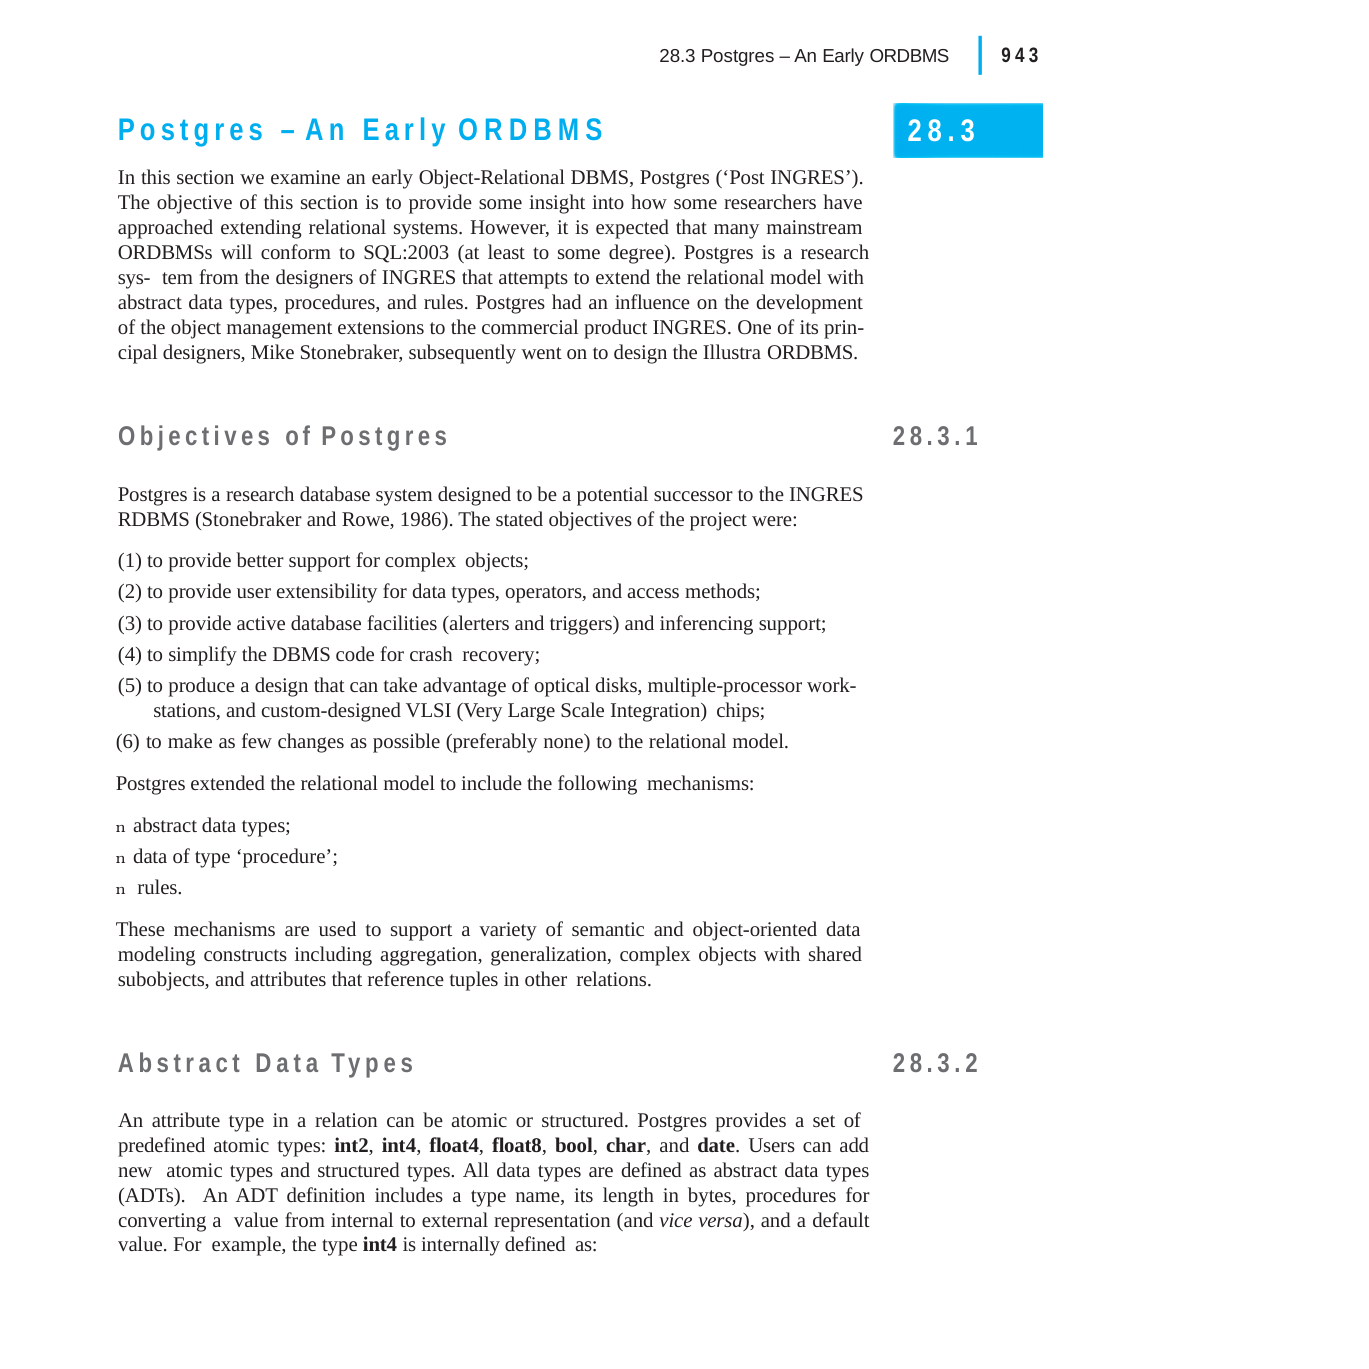

|
943
28.3 Postgres – An Early ORDBMS

Postgres – An Early ORDBMS
In this section we examine an early Object-Relational DBMS, Postgres (‘Post INGRES’).  The objective of this section is to provide some insight into how some researchers have  approached extending relational systems. However, it is expected that many mainstream  ORDBMSs will conform to SQL:2003 (at least to some degree). Postgres is a research sys-  tem from the designers of INGRES that attempts to extend the relational model with  abstract data types, procedures, and rules. Postgres had an influence on the development  of the object management extensions to the commercial product INGRES. One of its prin-  cipal designers, Mike Stonebraker, subsequently went on to design the Illustra ORDBMS.
28.3
Objectives of Postgres
28.3.1
Postgres is a research database system designed to be a potential successor to the INGRES  RDBMS (Stonebraker and Rowe, 1986). The stated objectives of the project were:
(1) to provide better support for complex objects;
(2) to provide user extensibility for data types, operators, and access methods;
(3) to provide active database facilities (alerters and triggers) and inferencing support;
(4) to simplify the DBMS code for crash recovery;
(5) to produce a design that can take advantage of optical disks, multiple-processor work-  stations, and custom-designed VLSI (Very Large Scale Integration) chips;
(6) to make as few changes as possible (preferably none) to the relational model.
Postgres extended the relational model to include the following mechanisms:
n abstract data types;
n data of type ‘procedure’;
n rules.
These mechanisms are used to support a variety of semantic and object-oriented data  modeling constructs including aggregation, generalization, complex objects with shared  subobjects, and attributes that reference tuples in other relations.
28.3.2
Abstract Data Types
An attribute type in a relation can be atomic or structured. Postgres provides a set of  predefined atomic types: int2, int4, float4, float8, bool, char, and date. Users can add new  atomic types and structured types. All data types are defined as abstract data types (ADTs).  An ADT definition includes a type name, its length in bytes, procedures for converting a  value from internal to external representation (and vice versa), and a default value. For  example, the type int4 is internally defined as: